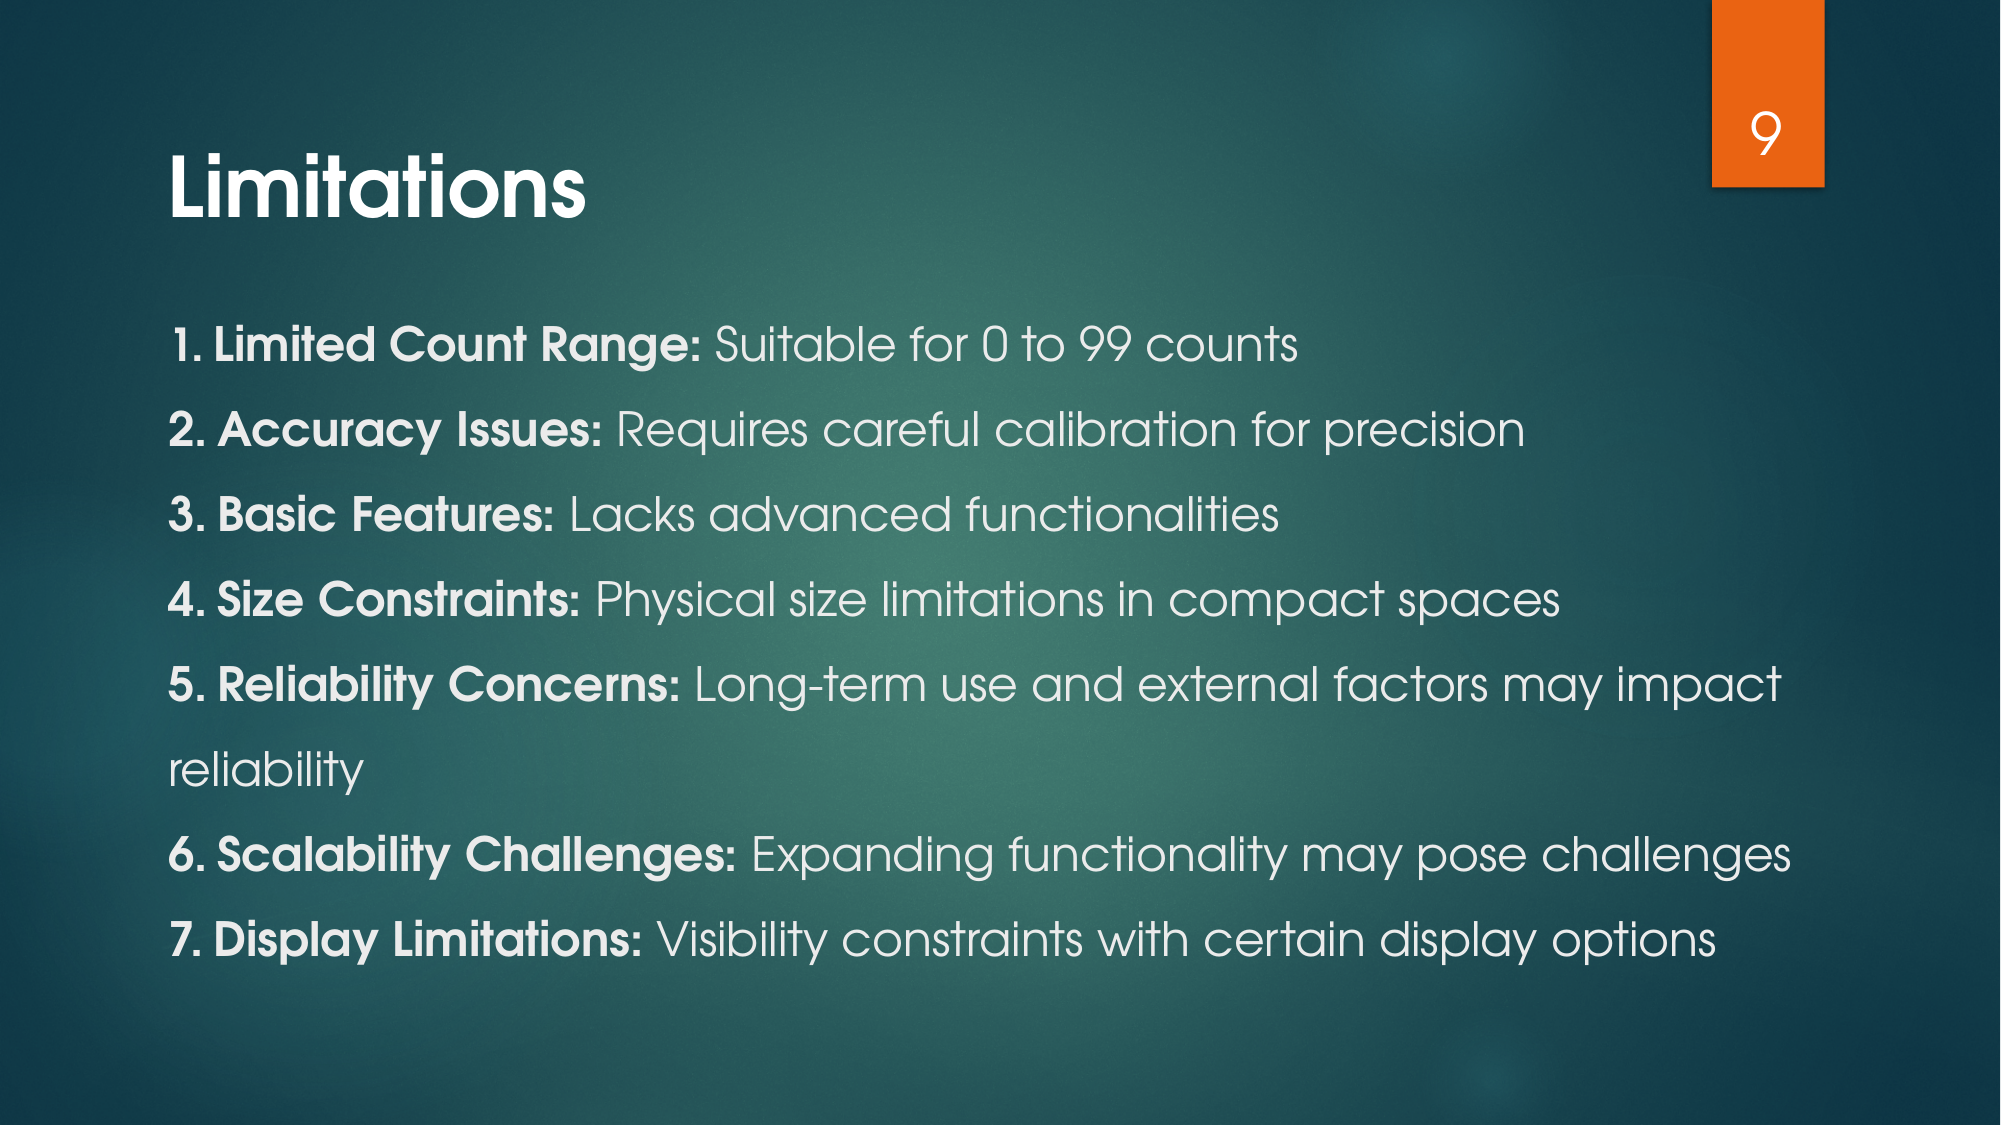

9
Limitations
 Limited Count Range: Suitable for 0 to 99 counts
 Accuracy Issues: Requires careful calibration for precision
 Basic Features: Lacks advanced functionalities
 Size Constraints: Physical size limitations in compact spaces
 Reliability Concerns: Long-term use and external factors may impact reliability
 Scalability Challenges: Expanding functionality may pose challenges
 Display Limitations: Visibility constraints with certain display options